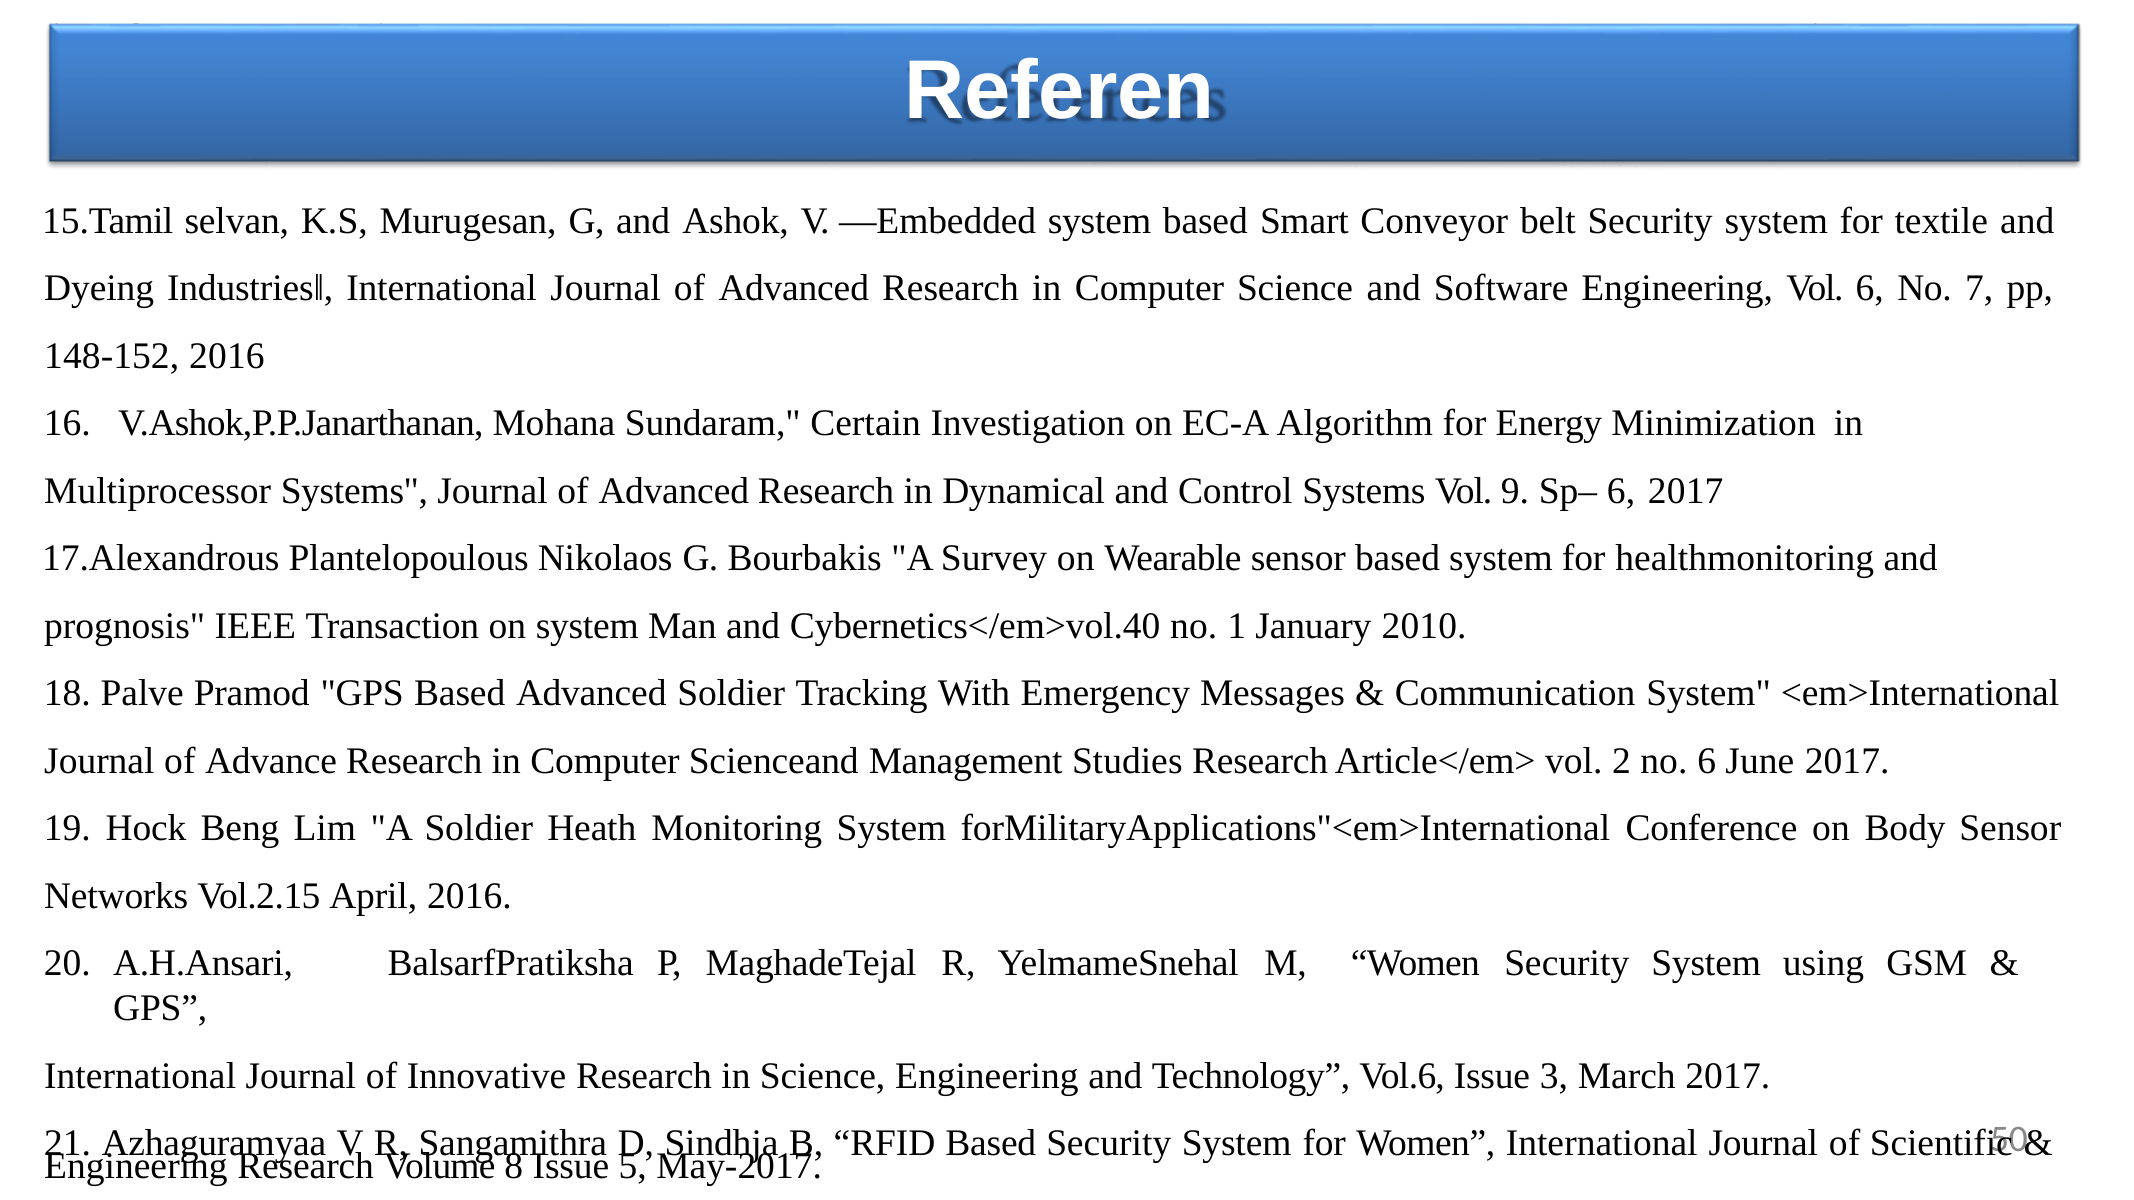

# References
Tamil selvan, K.S, Murugesan, G, and Ashok, V. ―Embedded system based Smart Conveyor belt Security system for textile and  Dyeing Industries‖, International Journal of Advanced Research in Computer Science and Software Engineering, Vol. 6, No. 7, pp,  148-152, 2016
V.Ashok,P.P.Janarthanan, Mohana Sundaram," Certain Investigation on EC-A Algorithm for Energy Minimization in
Multiprocessor Systems", Journal of Advanced Research in Dynamical and Control Systems Vol. 9. Sp– 6, 2017
Alexandrous Plantelopoulous Nikolaos G. Bourbakis "A Survey on Wearable sensor based system for healthmonitoring and  prognosis" IEEE Transaction on system Man and Cybernetics</em>vol.40 no. 1 January 2010.
Palve Pramod "GPS Based Advanced Soldier Tracking With Emergency Messages & Communication System" <em>International
Journal of Advance Research in Computer Scienceand Management Studies Research Article</em> vol. 2 no. 6 June 2017.
Hock Beng Lim "A Soldier Heath Monitoring System forMilitaryApplications"<em>International Conference on Body Sensor
Networks Vol.2.15 April, 2016.
A.H.Ansari,	BalsarfPratiksha	P,	MaghadeTejal	R,	YelmameSnehal	M,	“Women	Security	System	using	GSM	&	GPS”,
International Journal of Innovative Research in Science, Engineering and Technology”, Vol.6, Issue 3, March 2017.
Azhaguramyaa V R, Sangamithra D, Sindhja B, “RFID Based Security System for Women”, International Journal of Scientific &
50
Engineering Research Volume 8 Issue 5, May-2017.